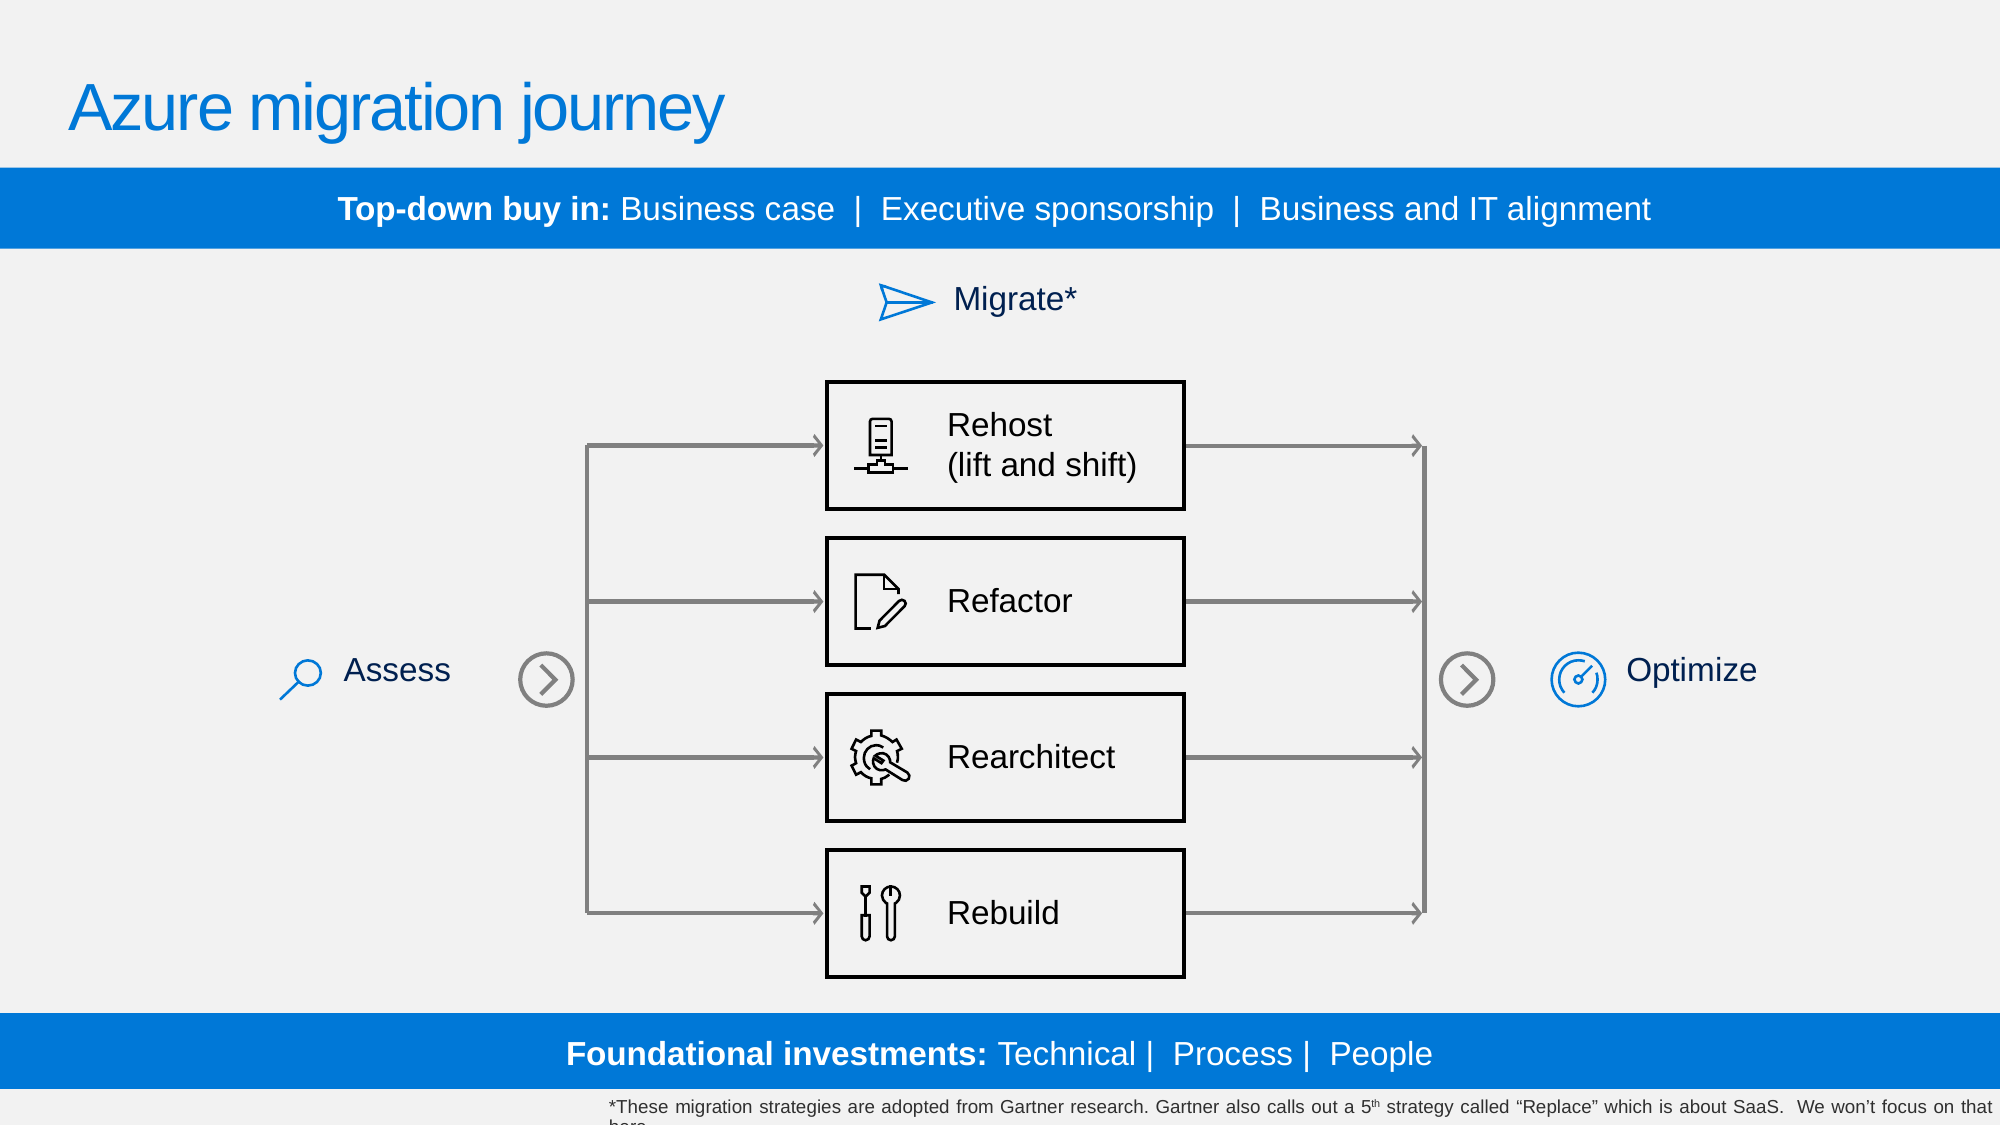

# Azure migration journey
Top-down buy in: Business case  |  Executive sponsorship  |  Business and IT alignment
Migrate*

Rehost
(lift and shift)

Refactor
Assess
Optimize

Rearchitect
Rebuild
Foundational investments: Technical |  Process |  People
*These migration strategies are adopted from Gartner research. Gartner also calls out a 5th strategy called “Replace” which is about SaaS.  We won’t focus on that here..